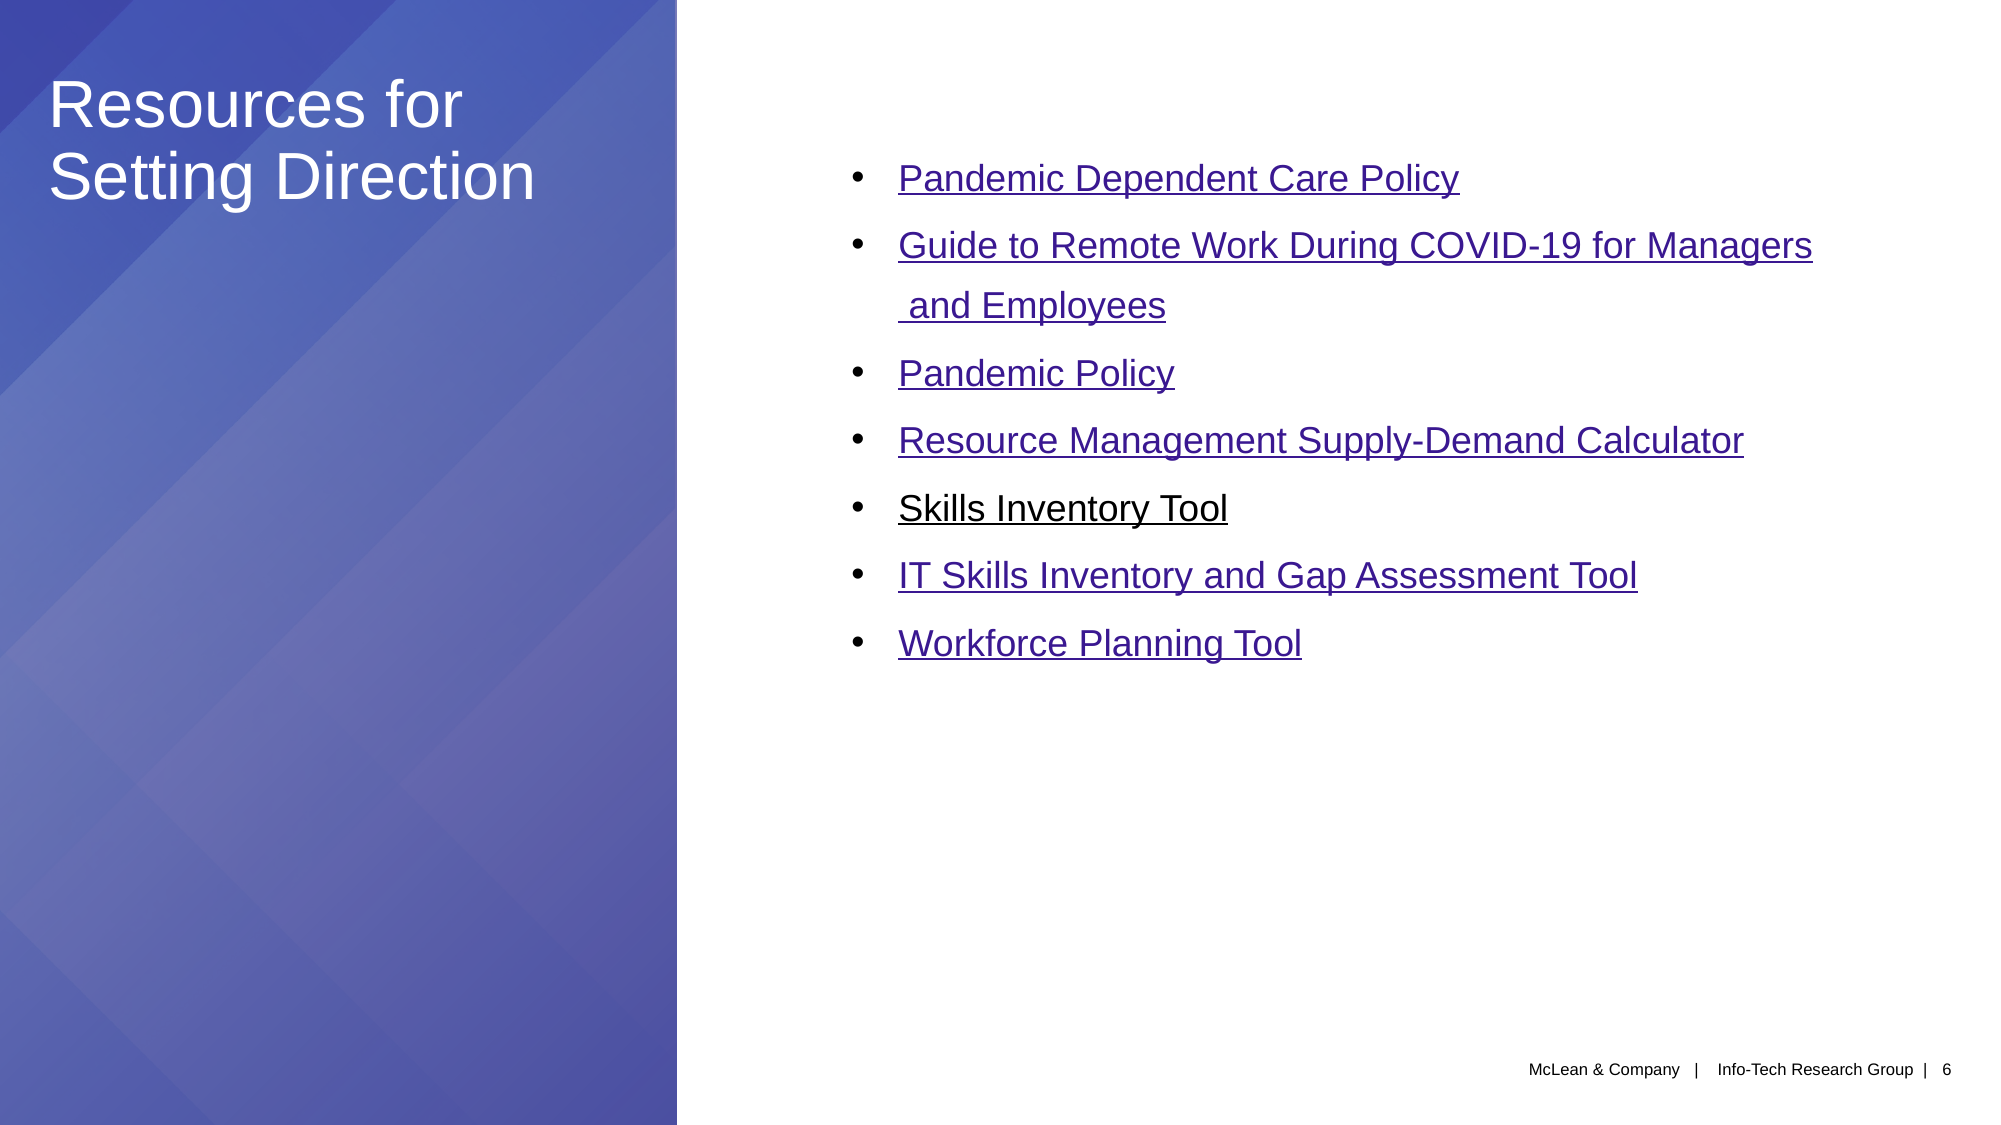

# Resources for Setting Direction
Pandemic Dependent Care Policy
Guide to Remote Work During COVID-19 for Managers and Employees
Pandemic Policy
Resource Management Supply-Demand Calculator
Skills Inventory Tool
IT Skills Inventory and Gap Assessment Tool
Workforce Planning Tool